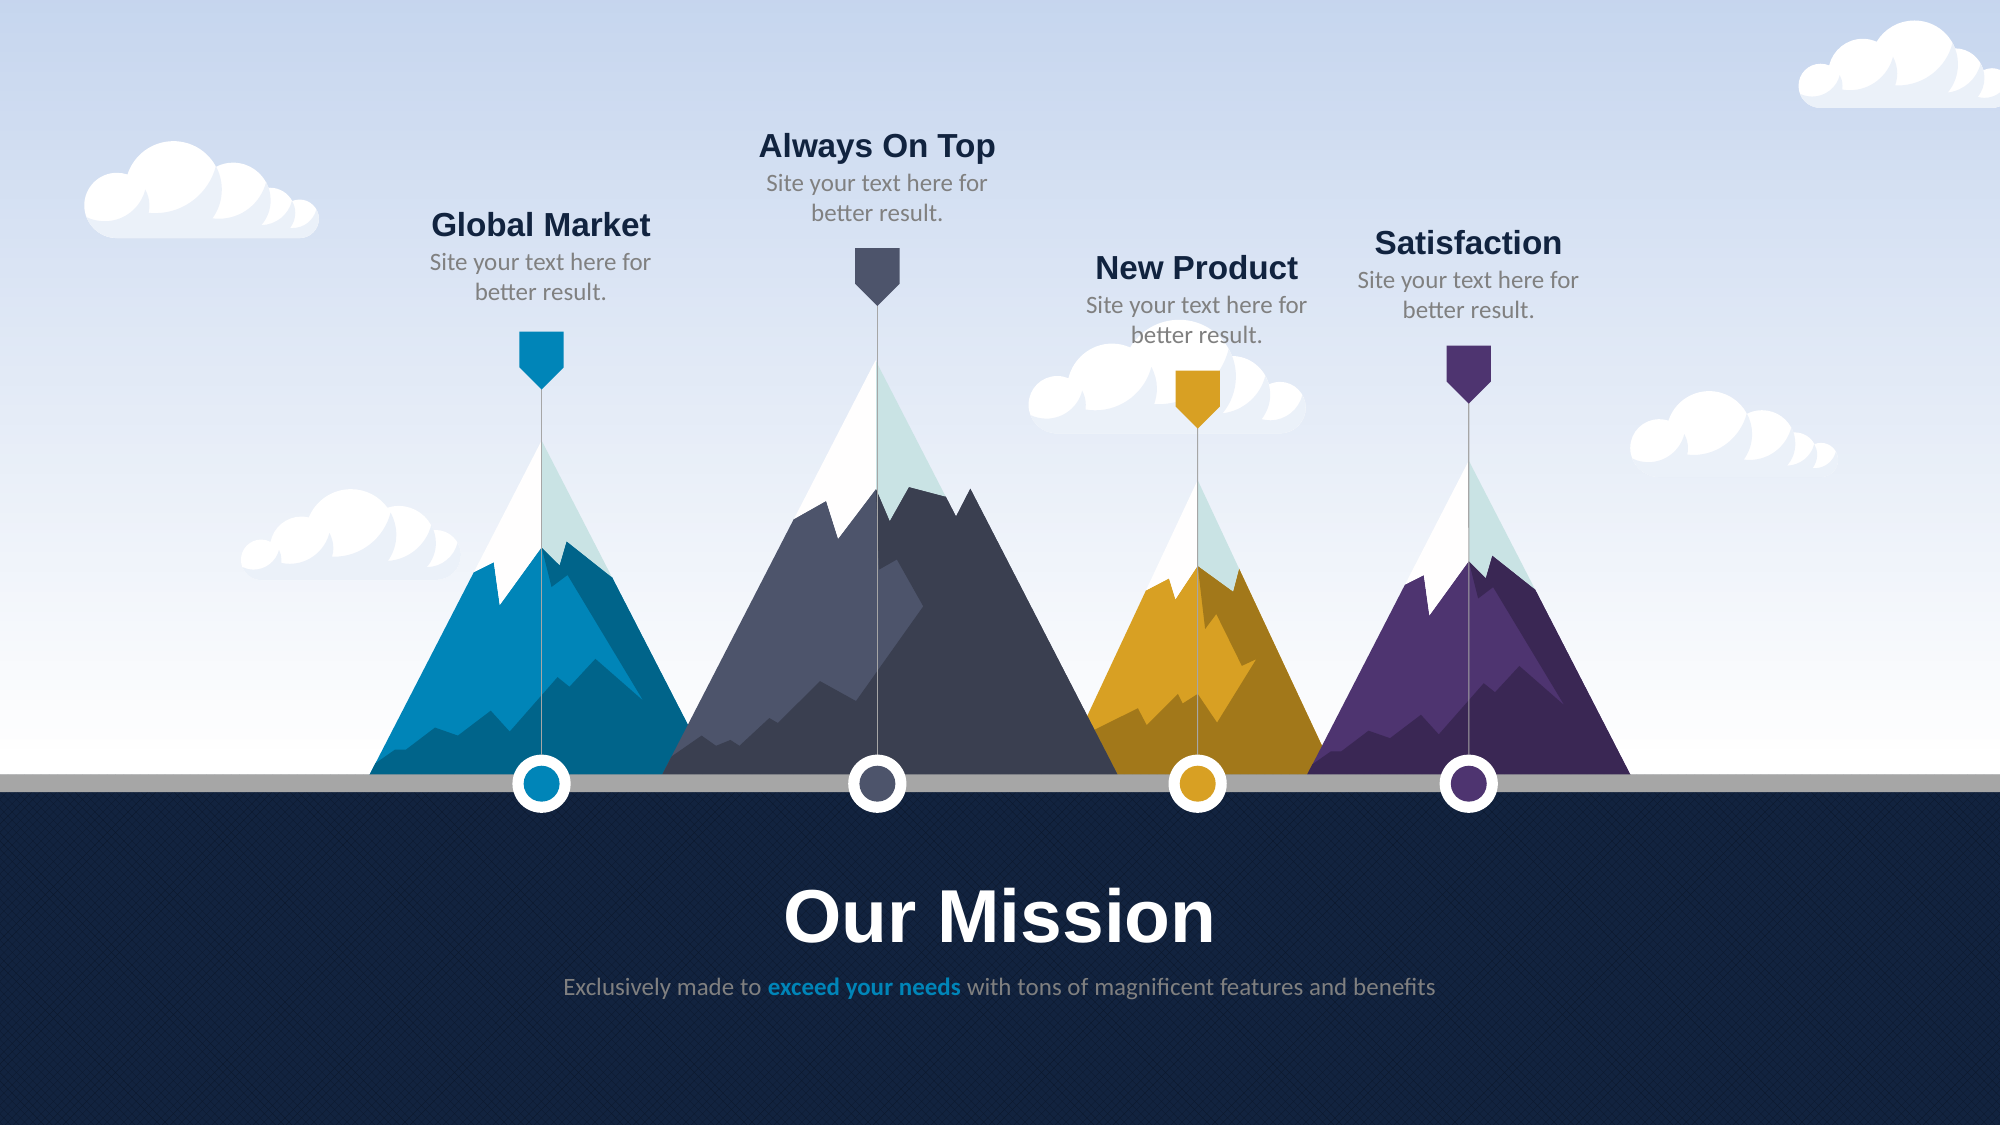

Always On Top
Site your text here for better result.

Global Market
Site your text here for better result.
Satisfaction
Site your text here for better result.
New Product
Site your text here for better result.

# Our Mission
Exclusively made to exceed your needs with tons of magnificent features and benefits